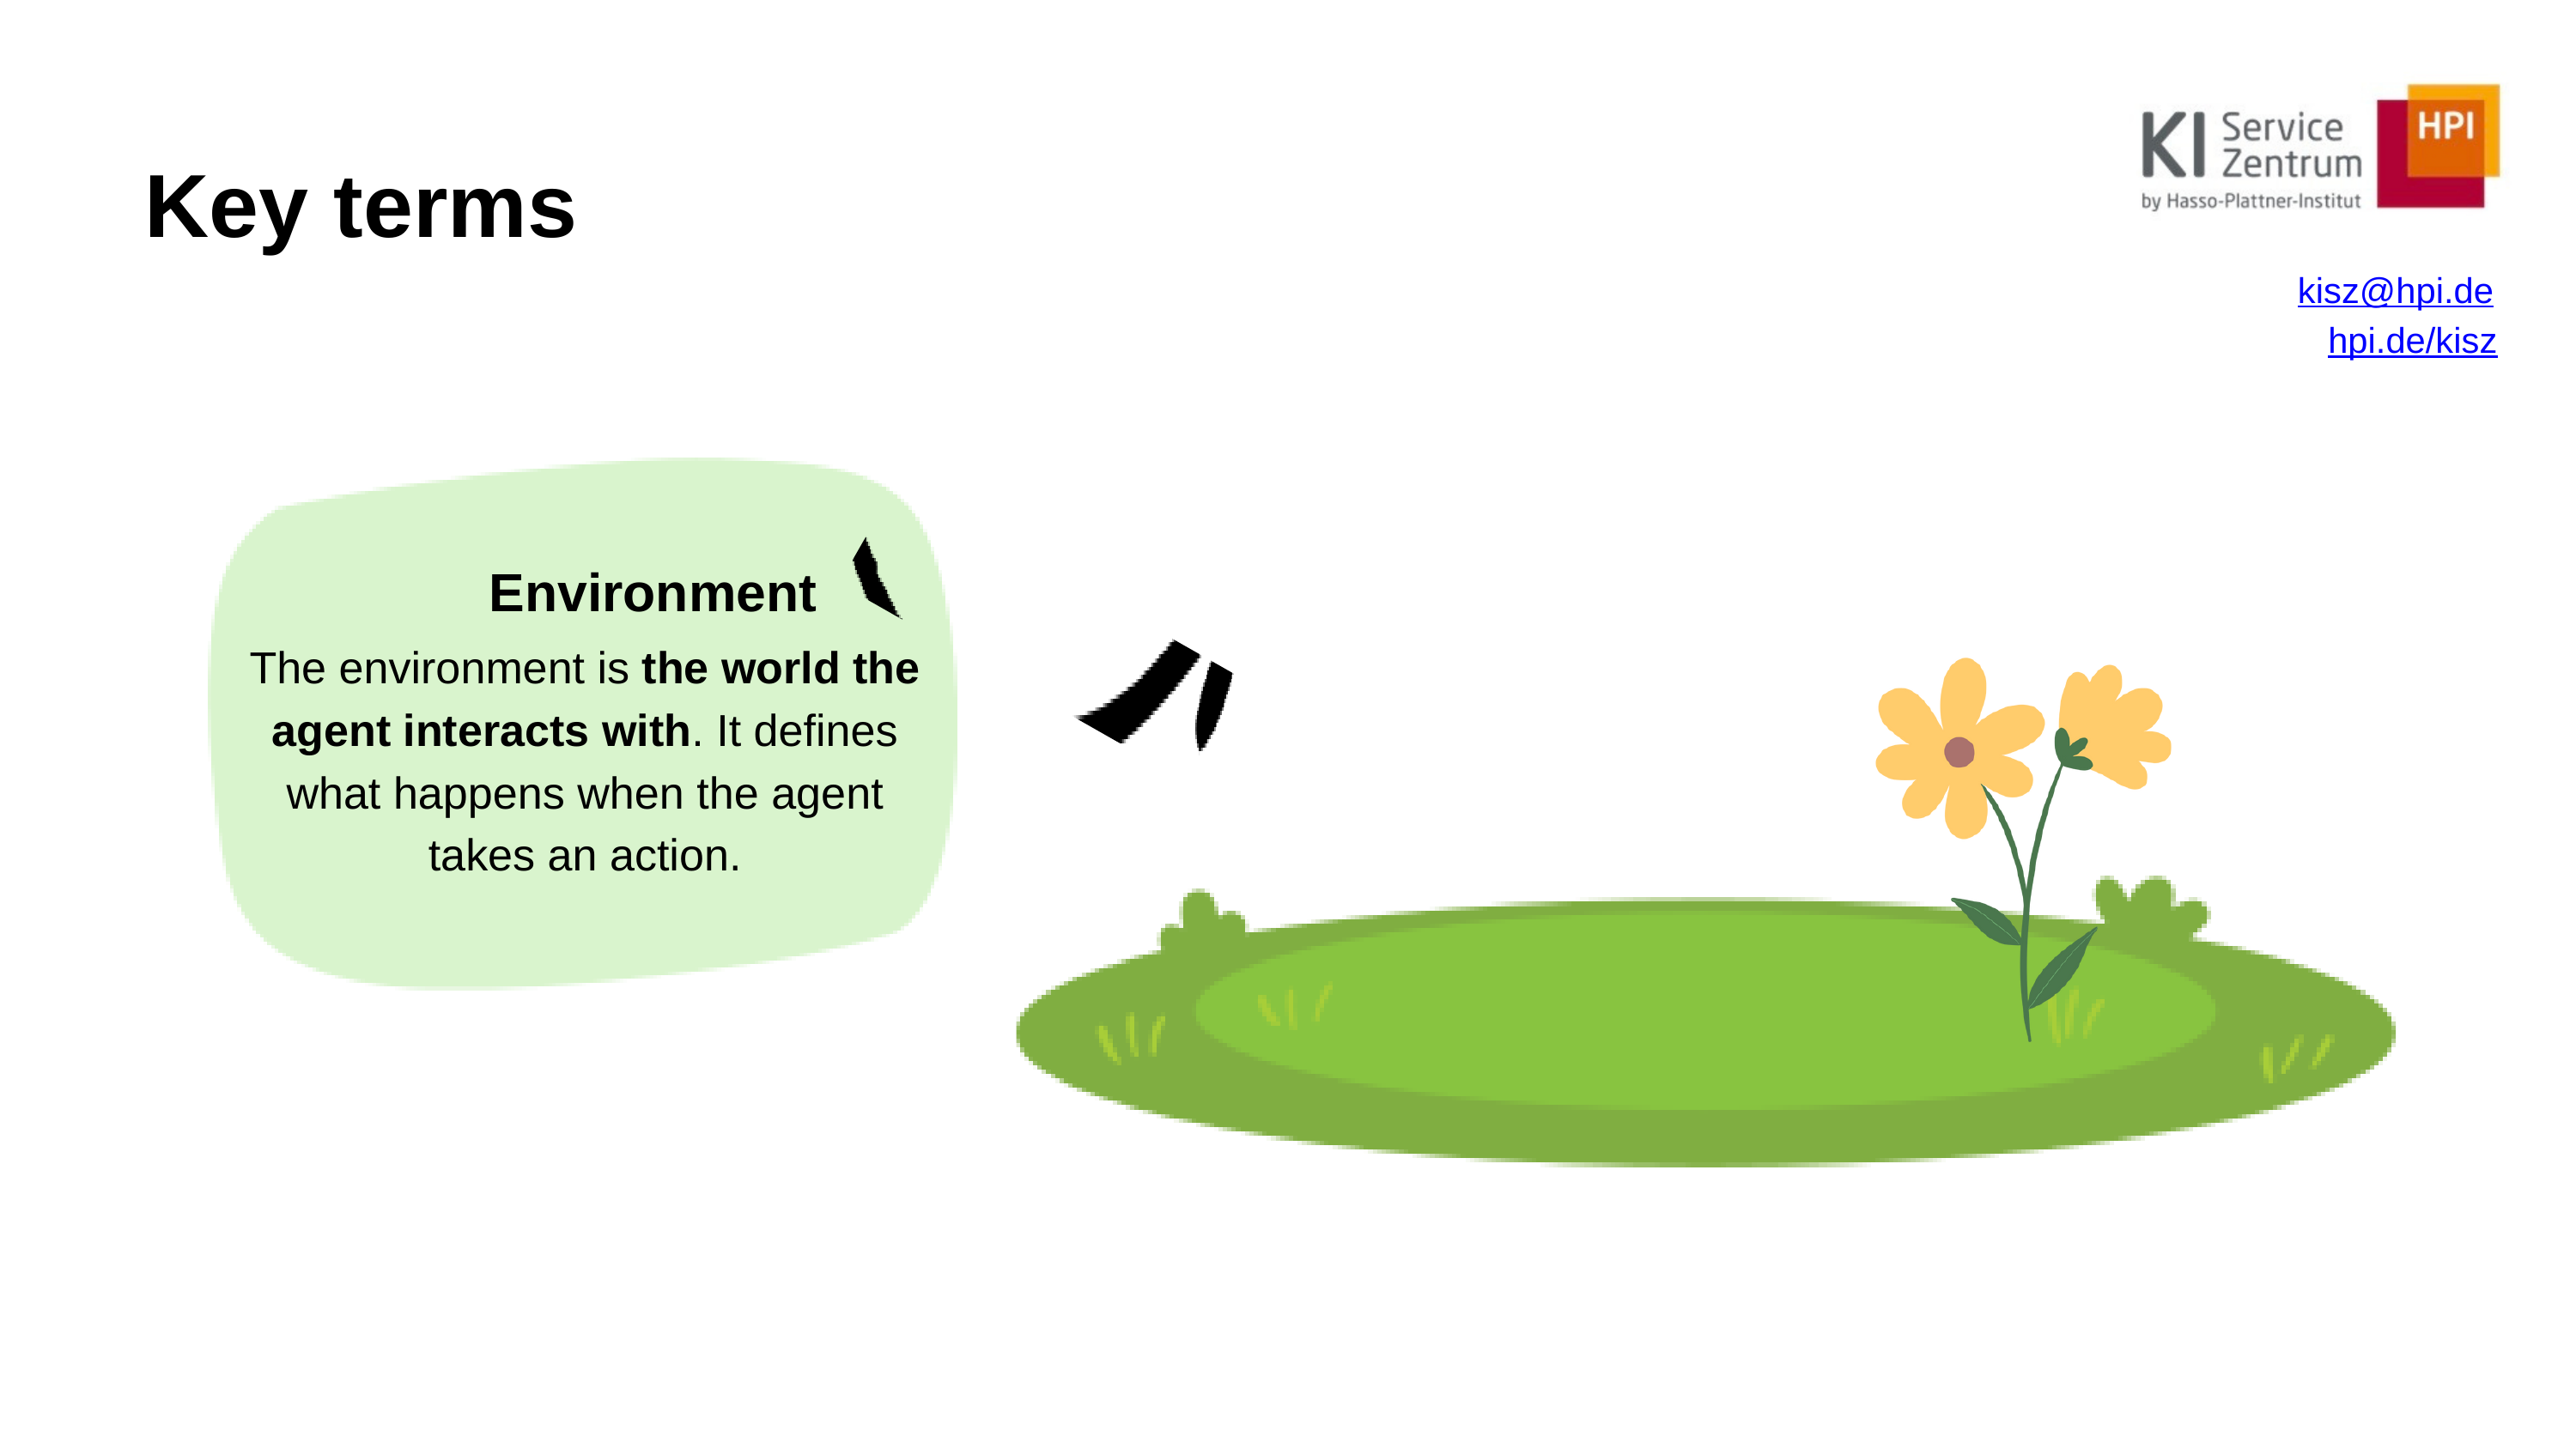

Key terms
kisz@hpi.de
hpi.de/kisz

Environment

The environment is the world the agent interacts with. It defines what happens when the agent takes an action.